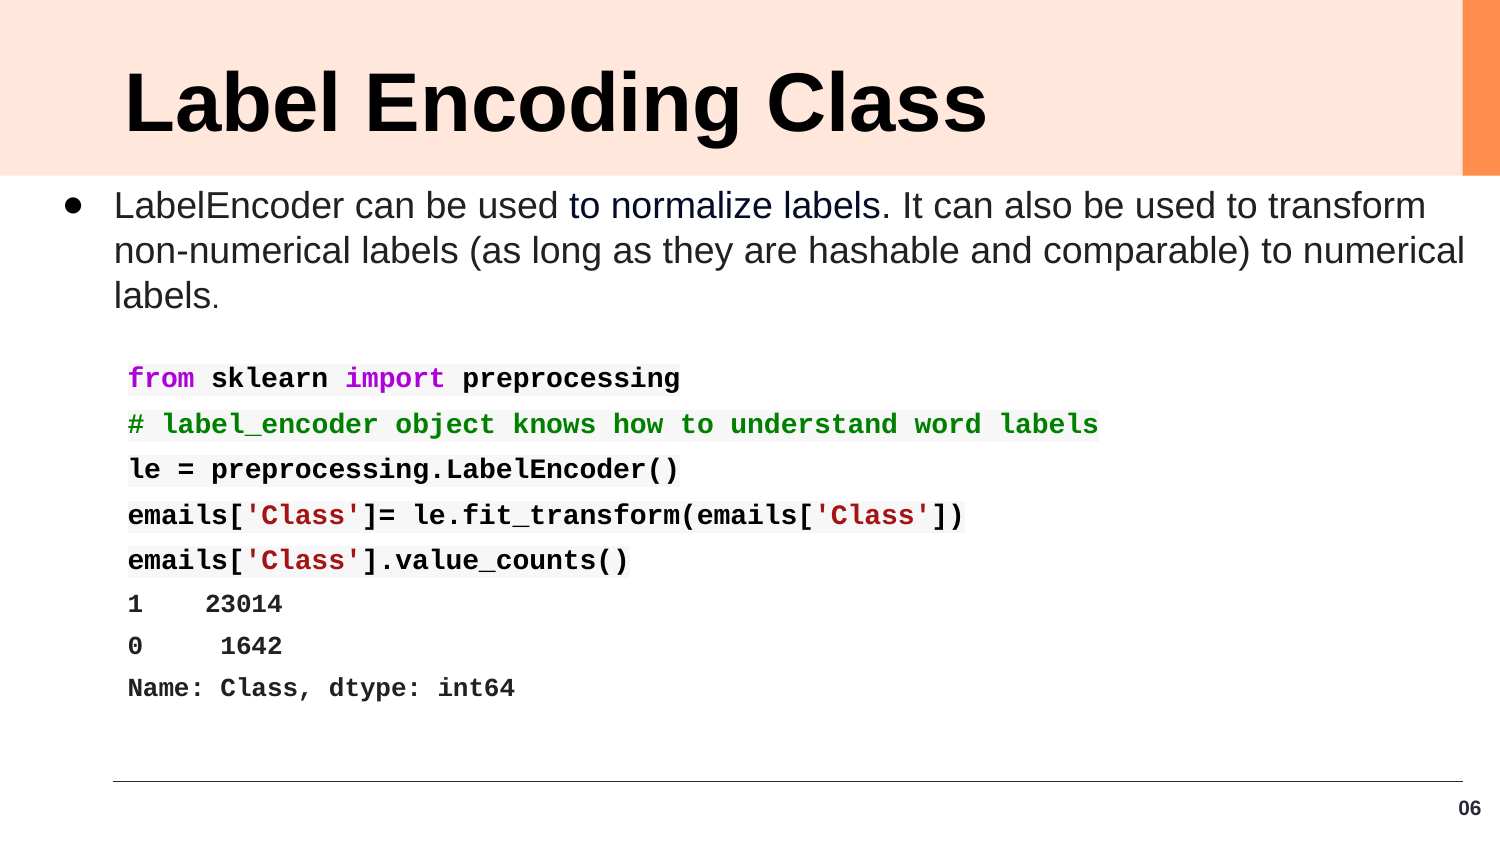

Label Encoding Class

LabelEncoder can be used to normalize labels. It can also be used to transform non-numerical labels (as long as they are hashable and comparable) to numerical labels.
from sklearn import preprocessing
# label_encoder object knows how to understand word labels
le = preprocessing.LabelEncoder()
emails['Class']= le.fit_transform(emails['Class'])
emails['Class'].value_counts()
1    23014
0     1642
Name: Class, dtype: int64

06